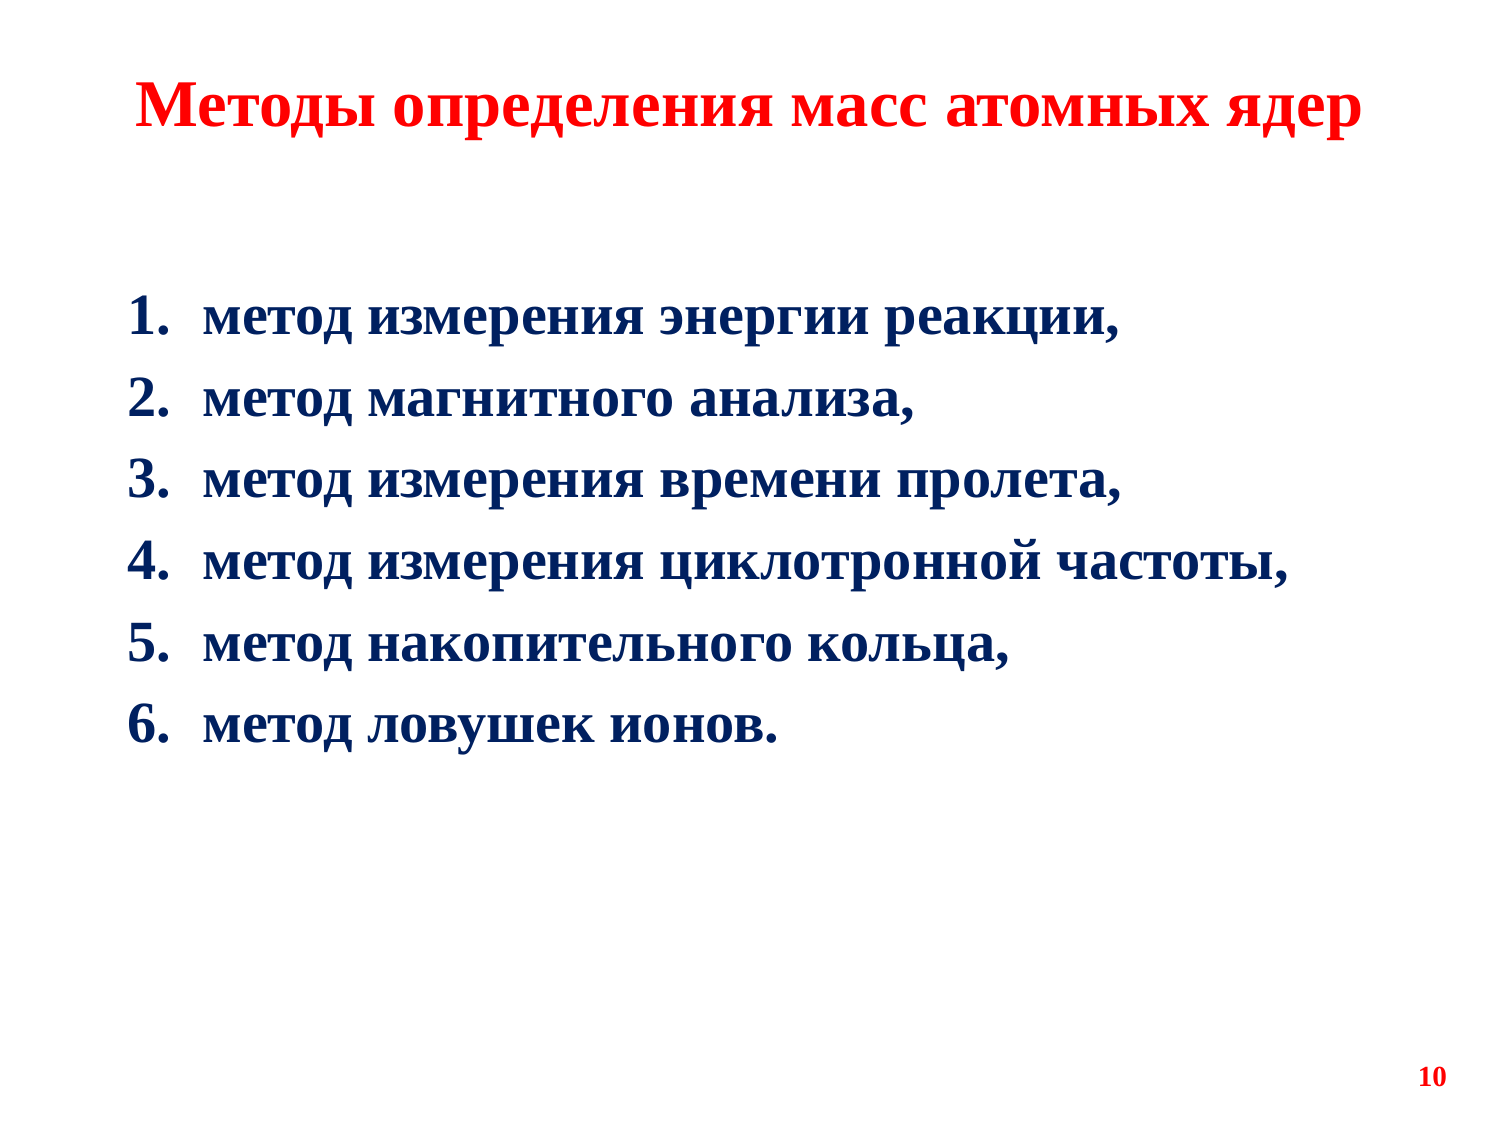

# Методы определения масс атомных ядер
метод измерения энергии реакции,
метод магнитного анализа,
метод измерения времени пролета,
метод измерения циклотронной частоты,
метод накопительного кольца,
метод ловушек ионов.
10